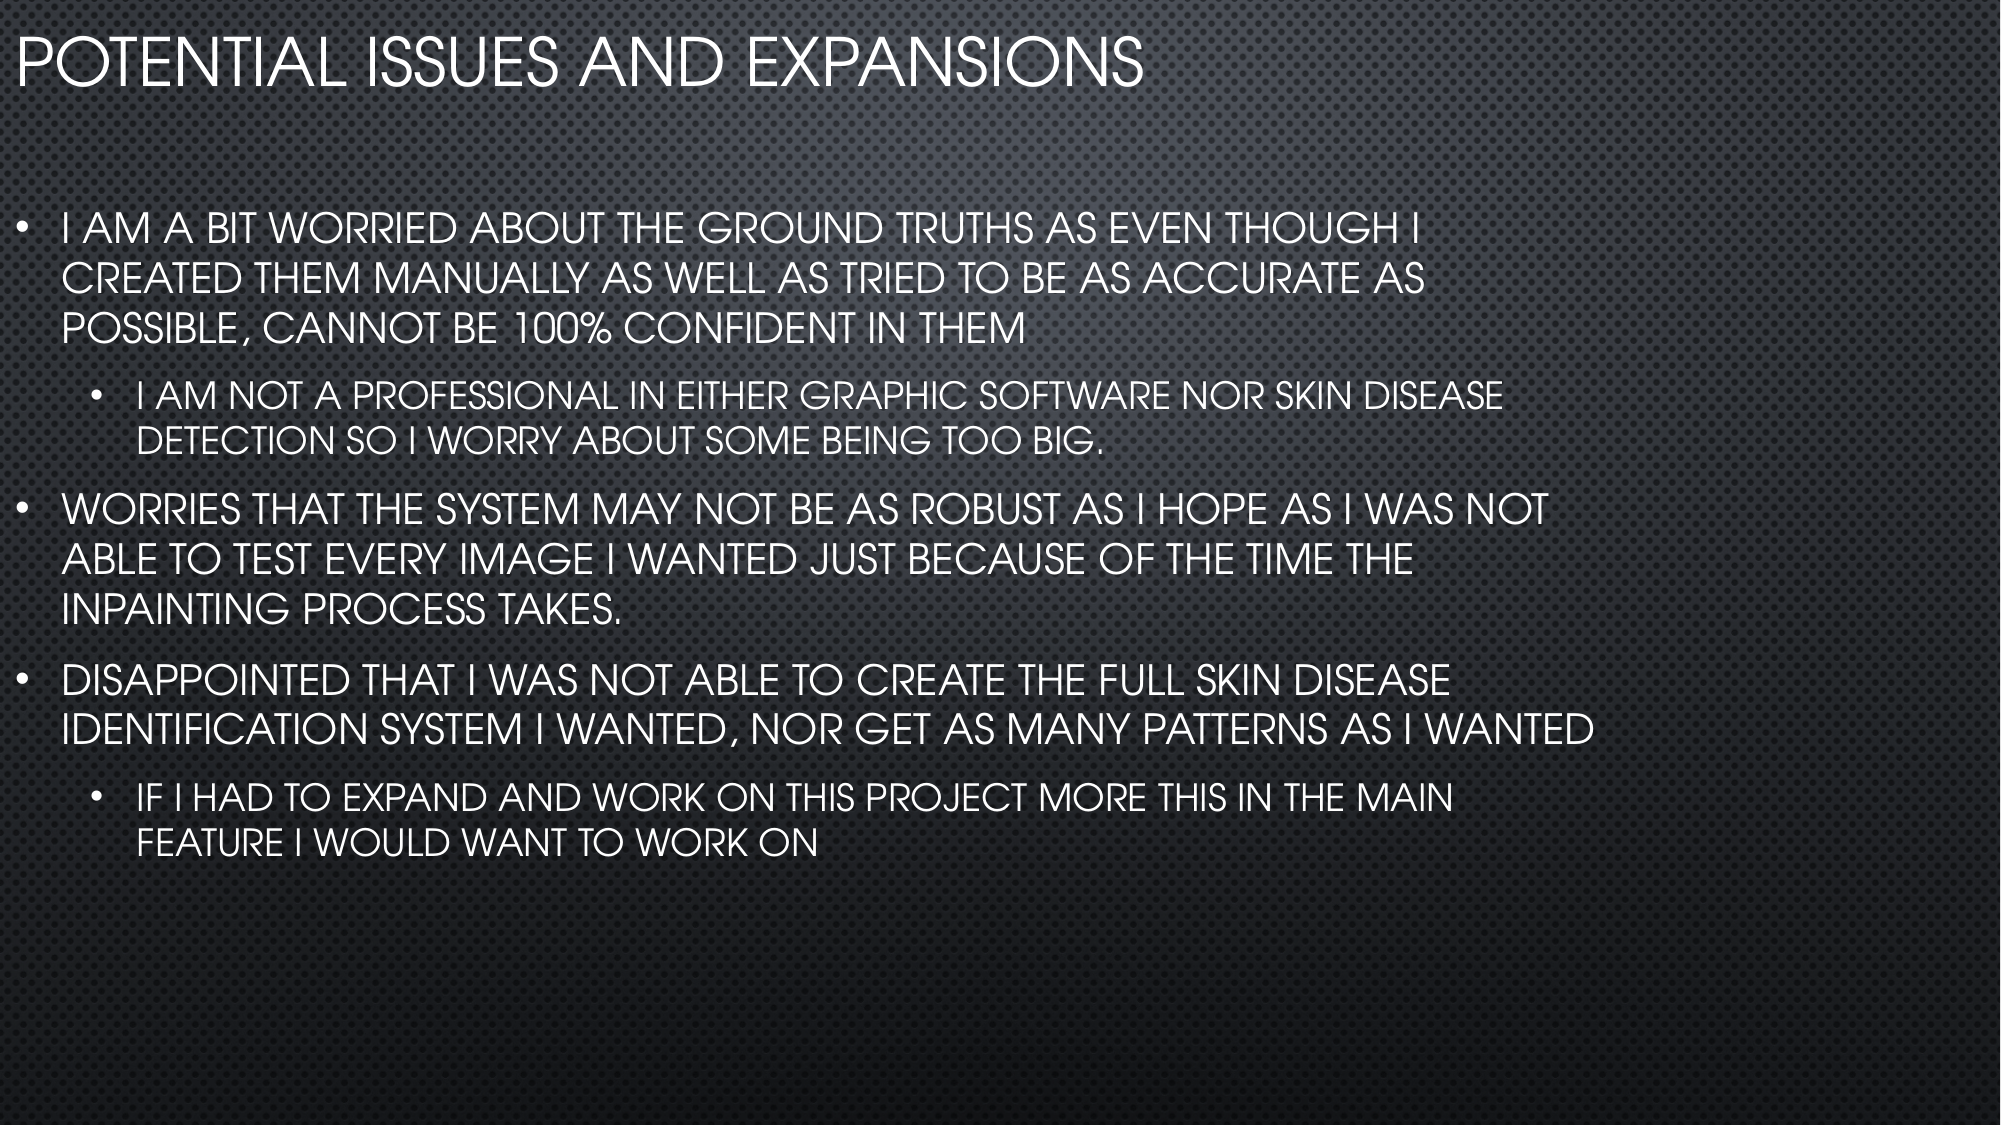

# Potential issues and expansions
I am a bit worried about the ground truths as even though I created them manually as well as tried to be as accurate as possible, cannot be 100% confident in them
I am not a professional in either graphic software nor skin disease detection so I worry about some being too big.
Worries that the system may not be as robust as I hope as I was not able to test every image I wanted just because of the time the inpainting process takes.
Disappointed that I was not able to create the full skin disease Identification system I wanted, nor get as many patterns as I wanted
If I had to expand and work on this project more This in the main feature I would want to work on